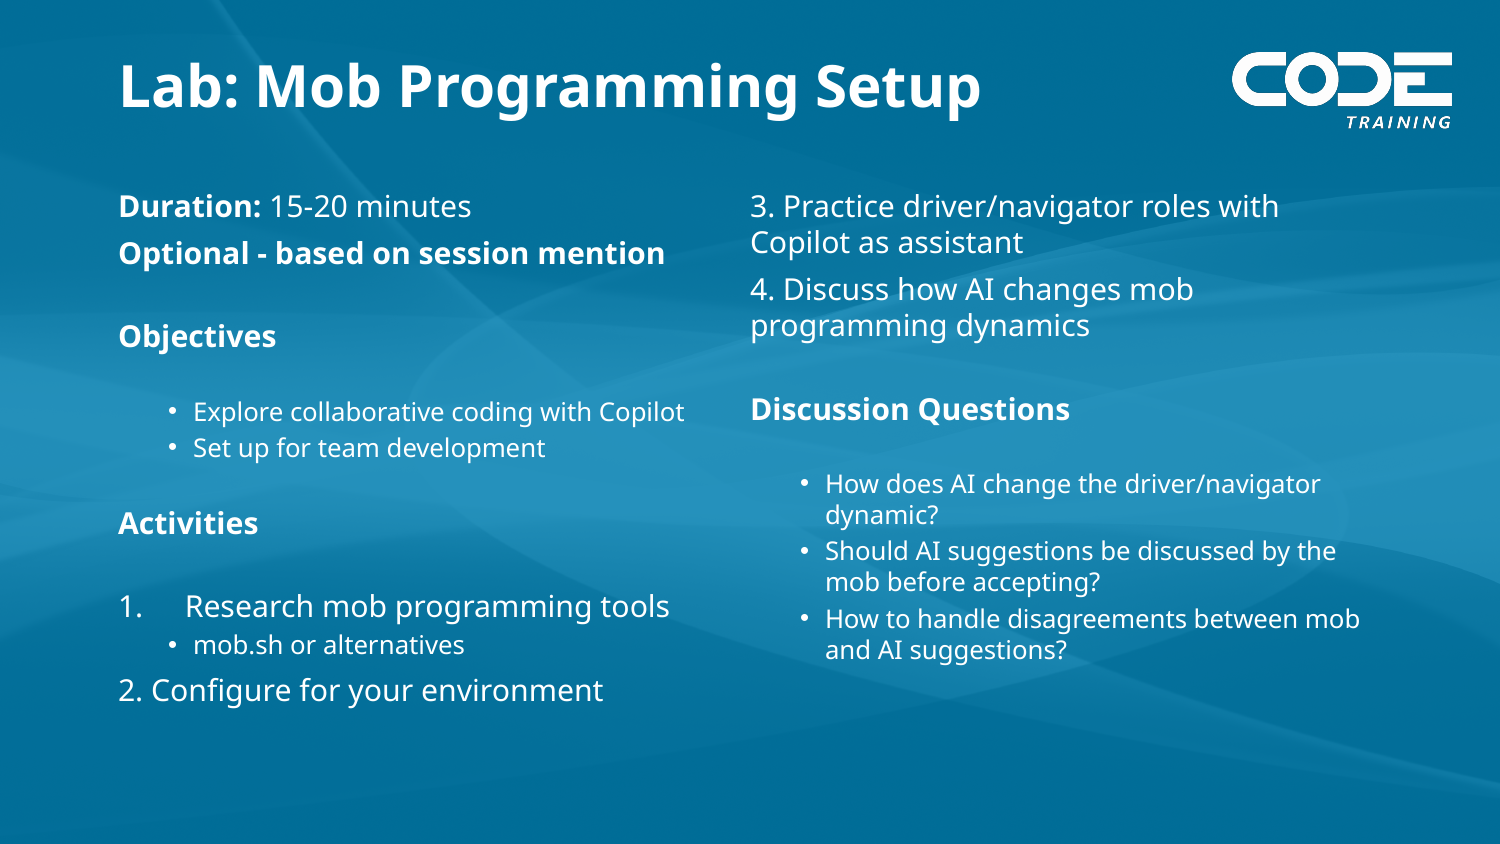

# Lab: Mob Programming Setup
Duration: 15-20 minutes
Optional - based on session mention
Objectives
Explore collaborative coding with Copilot
Set up for team development
Activities
Research mob programming tools
mob.sh or alternatives
2. Configure for your environment
3. Practice driver/navigator roles with Copilot as assistant
4. Discuss how AI changes mob programming dynamics
Discussion Questions
How does AI change the driver/navigator dynamic?
Should AI suggestions be discussed by the mob before accepting?
How to handle disagreements between mob and AI suggestions?